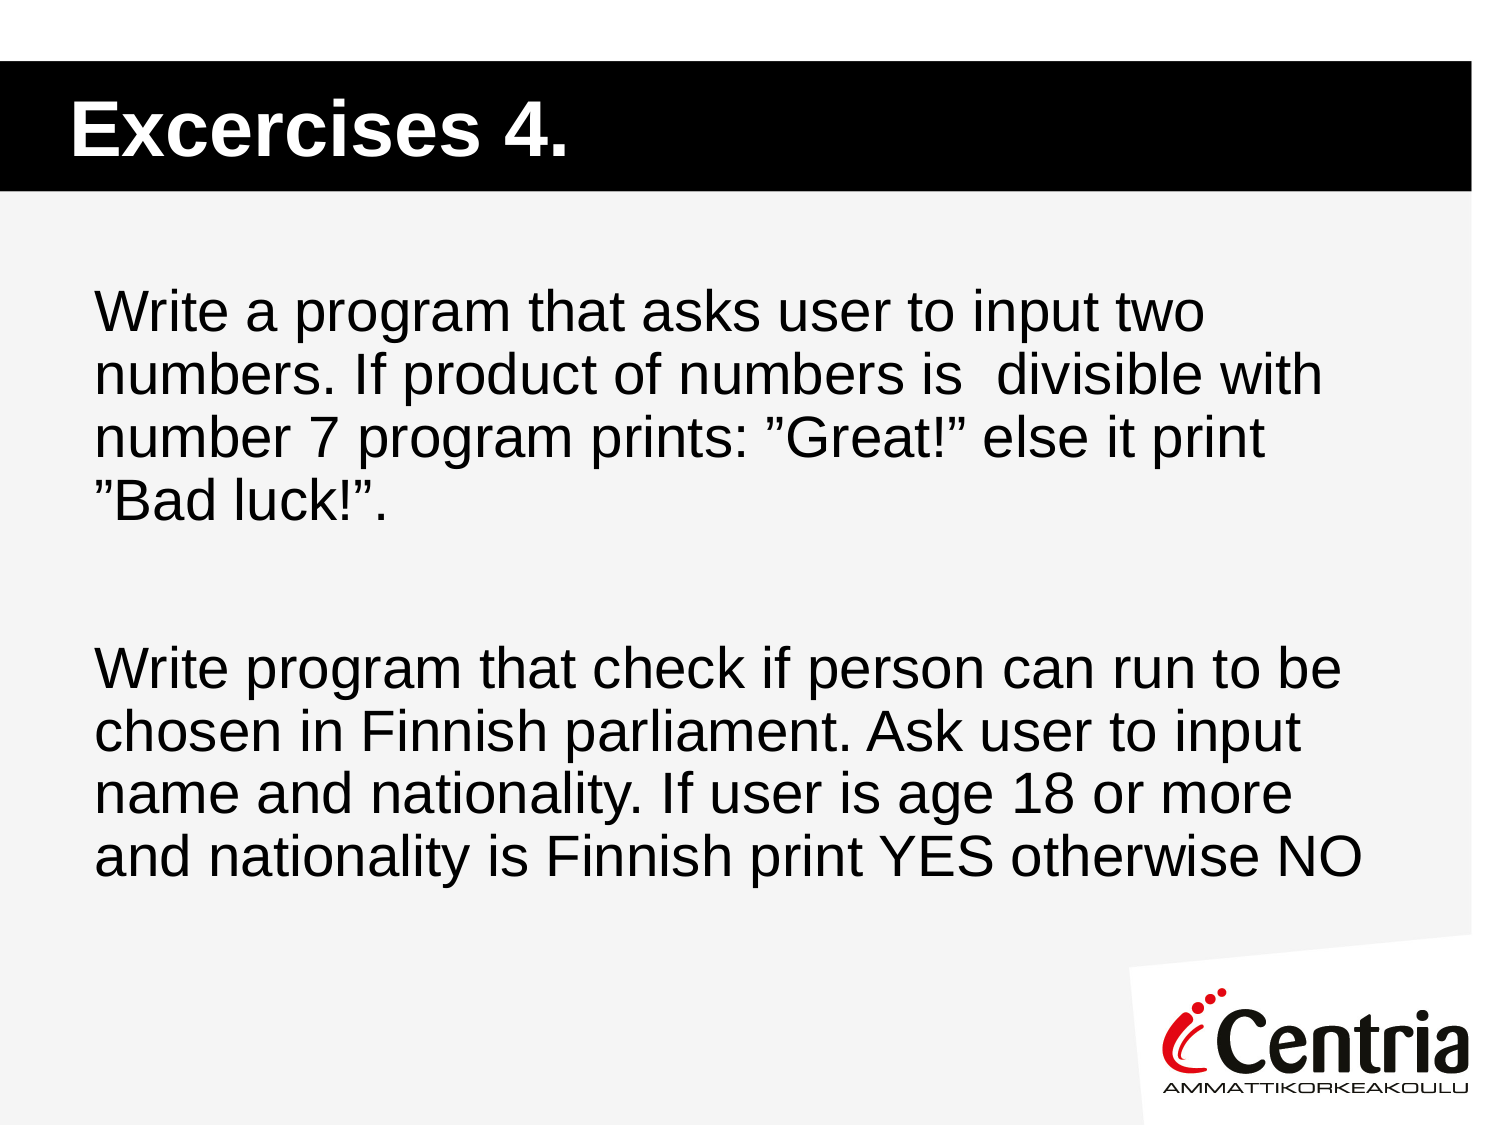

# Excercises 4.
Write a program that asks user to input two numbers. If product of numbers is  divisible with number 7 program prints: ”Great!” else it print ”Bad luck!”.

Write program that check if person can run to be chosen in Finnish parliament. Ask user to input name and nationality. If user is age 18 or more and nationality is Finnish print YES otherwise NO